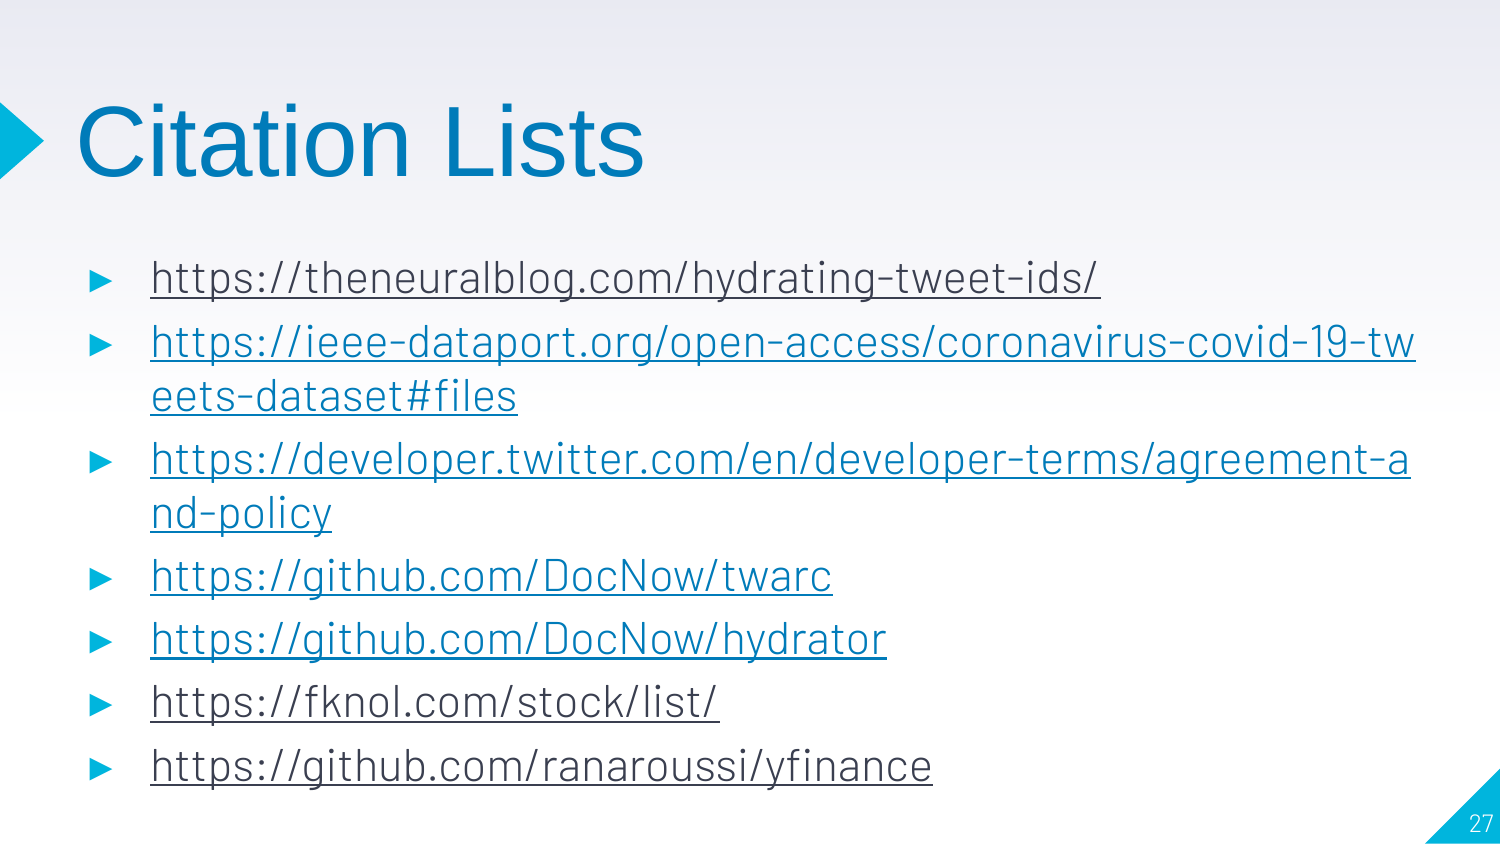

# Citation Lists
https://theneuralblog.com/hydrating-tweet-ids/
https://ieee-dataport.org/open-access/coronavirus-covid-19-tweets-dataset#files
https://developer.twitter.com/en/developer-terms/agreement-and-policy
https://github.com/DocNow/twarc
https://github.com/DocNow/hydrator
https://fknol.com/stock/list/
https://github.com/ranaroussi/yfinance
27